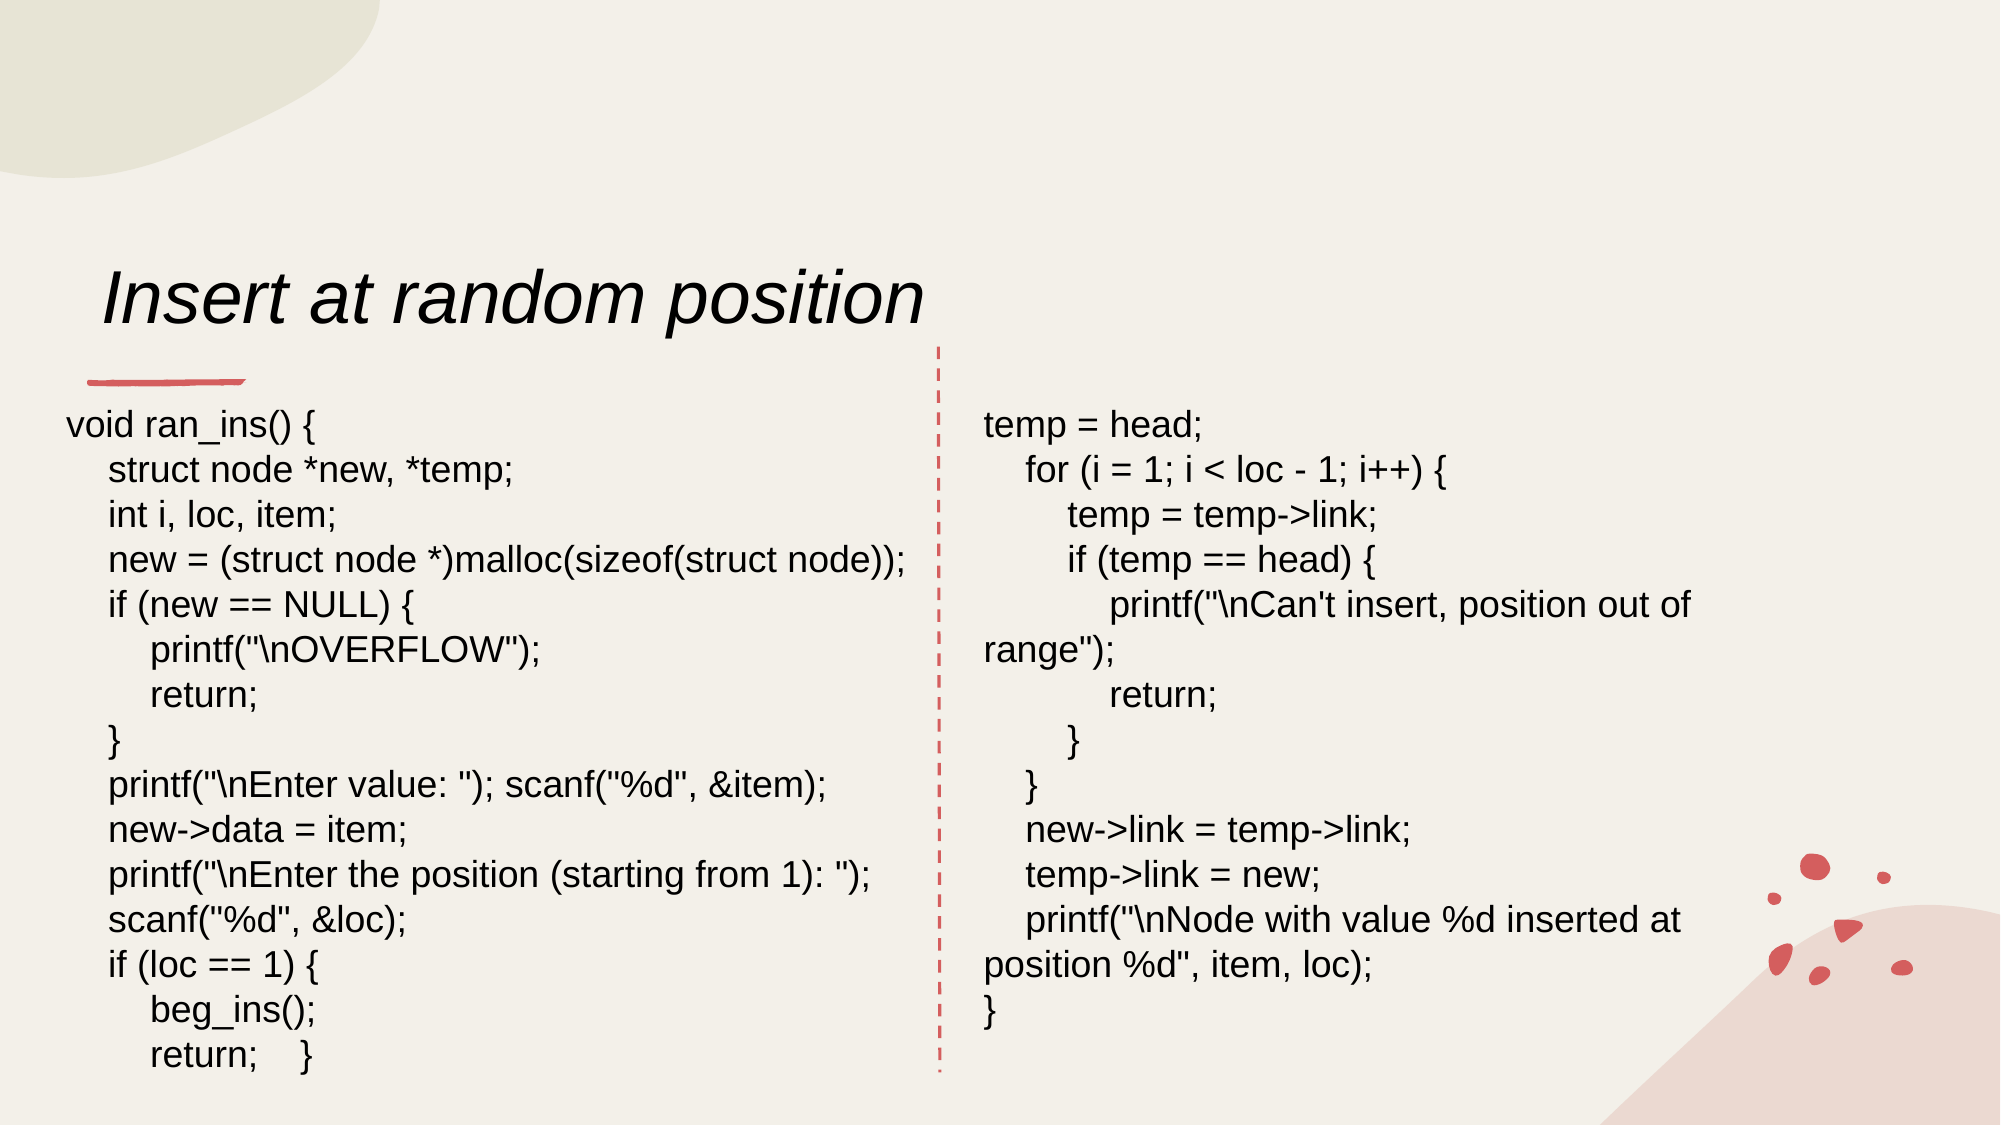

# Insert at random position
void ran_ins() {
    struct node *new, *temp;
    int i, loc, item;
    new = (struct node *)malloc(sizeof(struct node));
    if (new == NULL) {
        printf("\nOVERFLOW");
        return;
    }
    printf("\nEnter value: "); scanf("%d", &item);
    new->data = item;
    printf("\nEnter the position (starting from 1): ");
    scanf("%d", &loc);
    if (loc == 1) {
        beg_ins();
        return;    }

temp = head;
    for (i = 1; i < loc - 1; i++) {
        temp = temp->link;
        if (temp == head) {
            printf("\nCan't insert, position out of range");
            return;
        }
    }
    new->link = temp->link;
    temp->link = new;
    printf("\nNode with value %d inserted at position %d", item, loc);
}